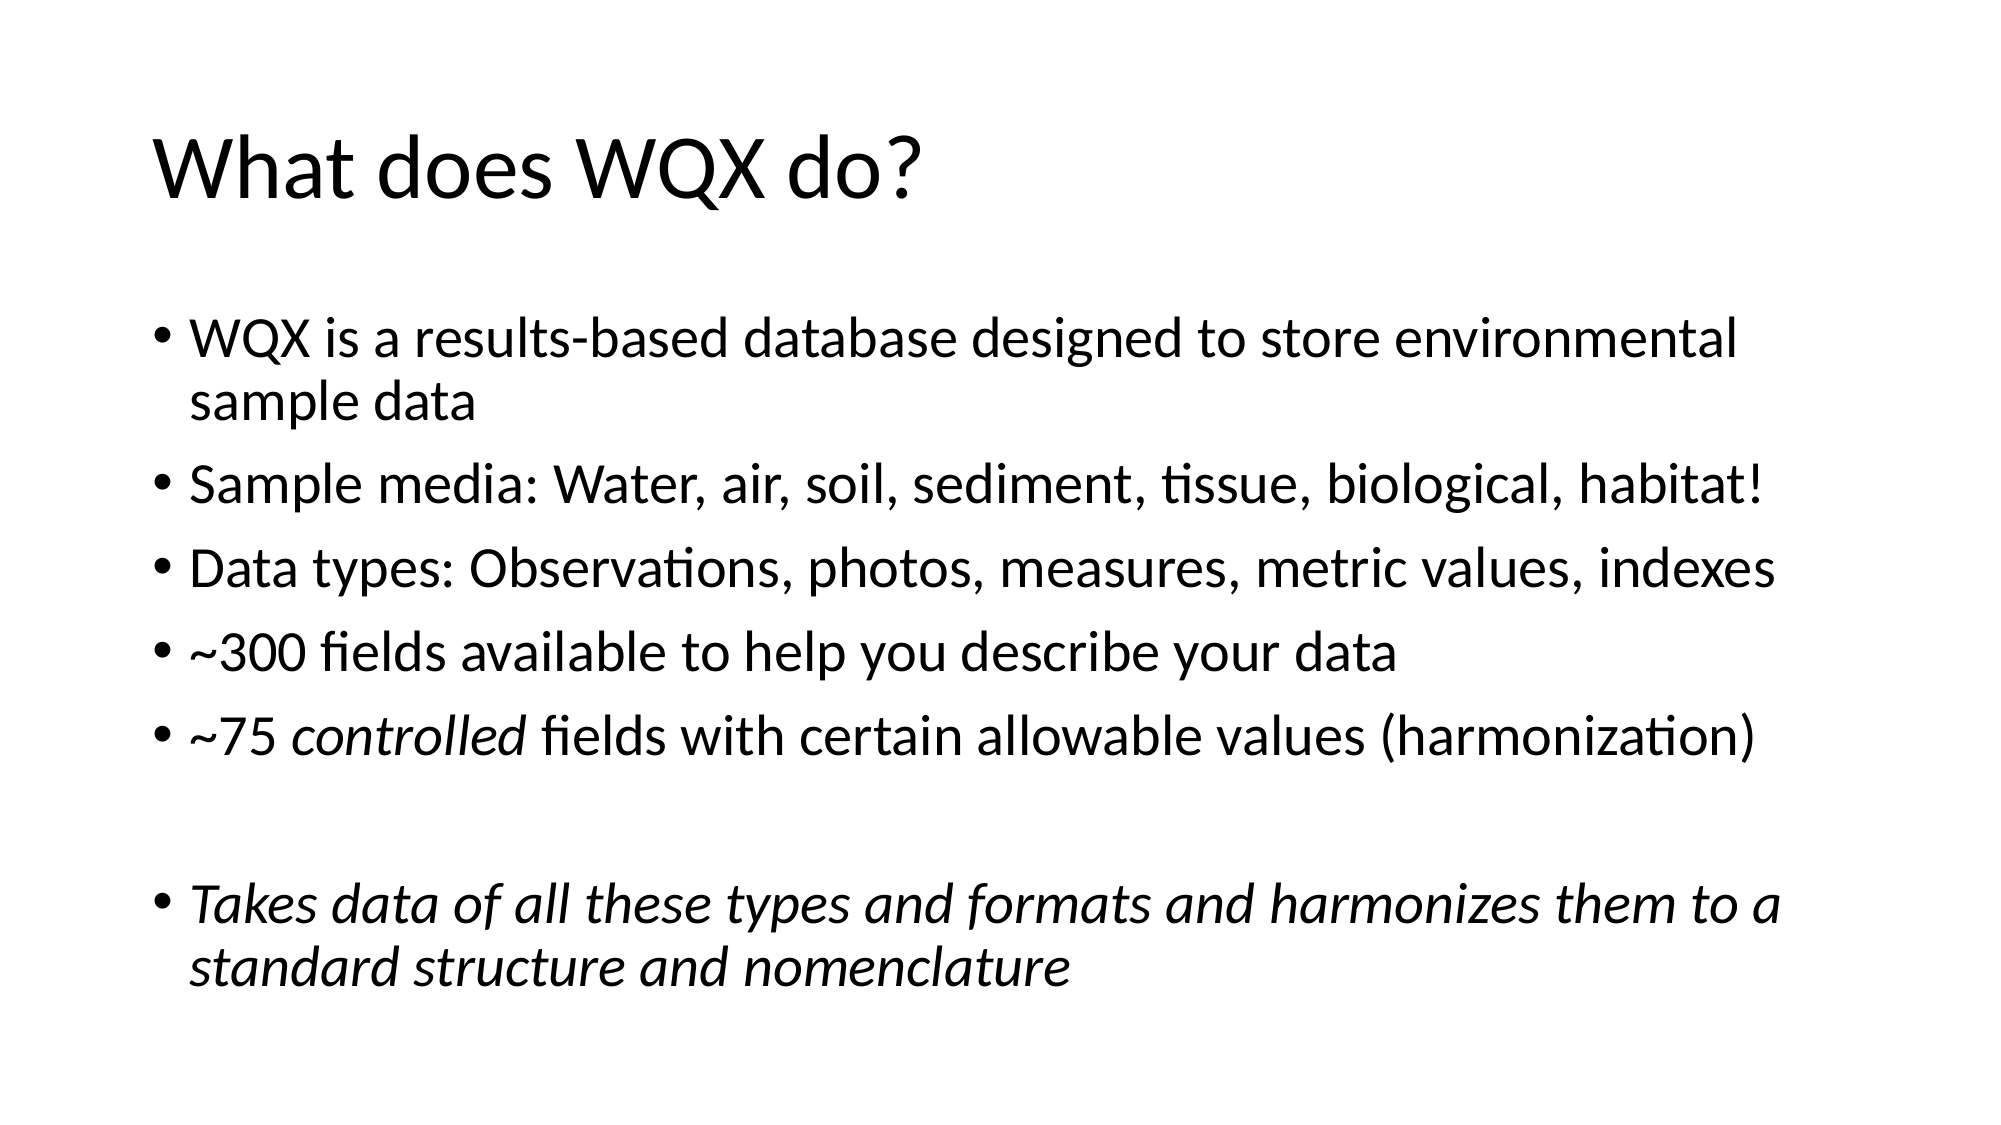

# What does WQX do?
WQX is a results-based database designed to store environmental sample data
Sample media: Water, air, soil, sediment, tissue, biological, habitat!
Data types: Observations, photos, measures, metric values, indexes
~300 fields available to help you describe your data
~75 controlled fields with certain allowable values (harmonization)

Takes data of all these types and formats and harmonizes them to a standard structure and nomenclature